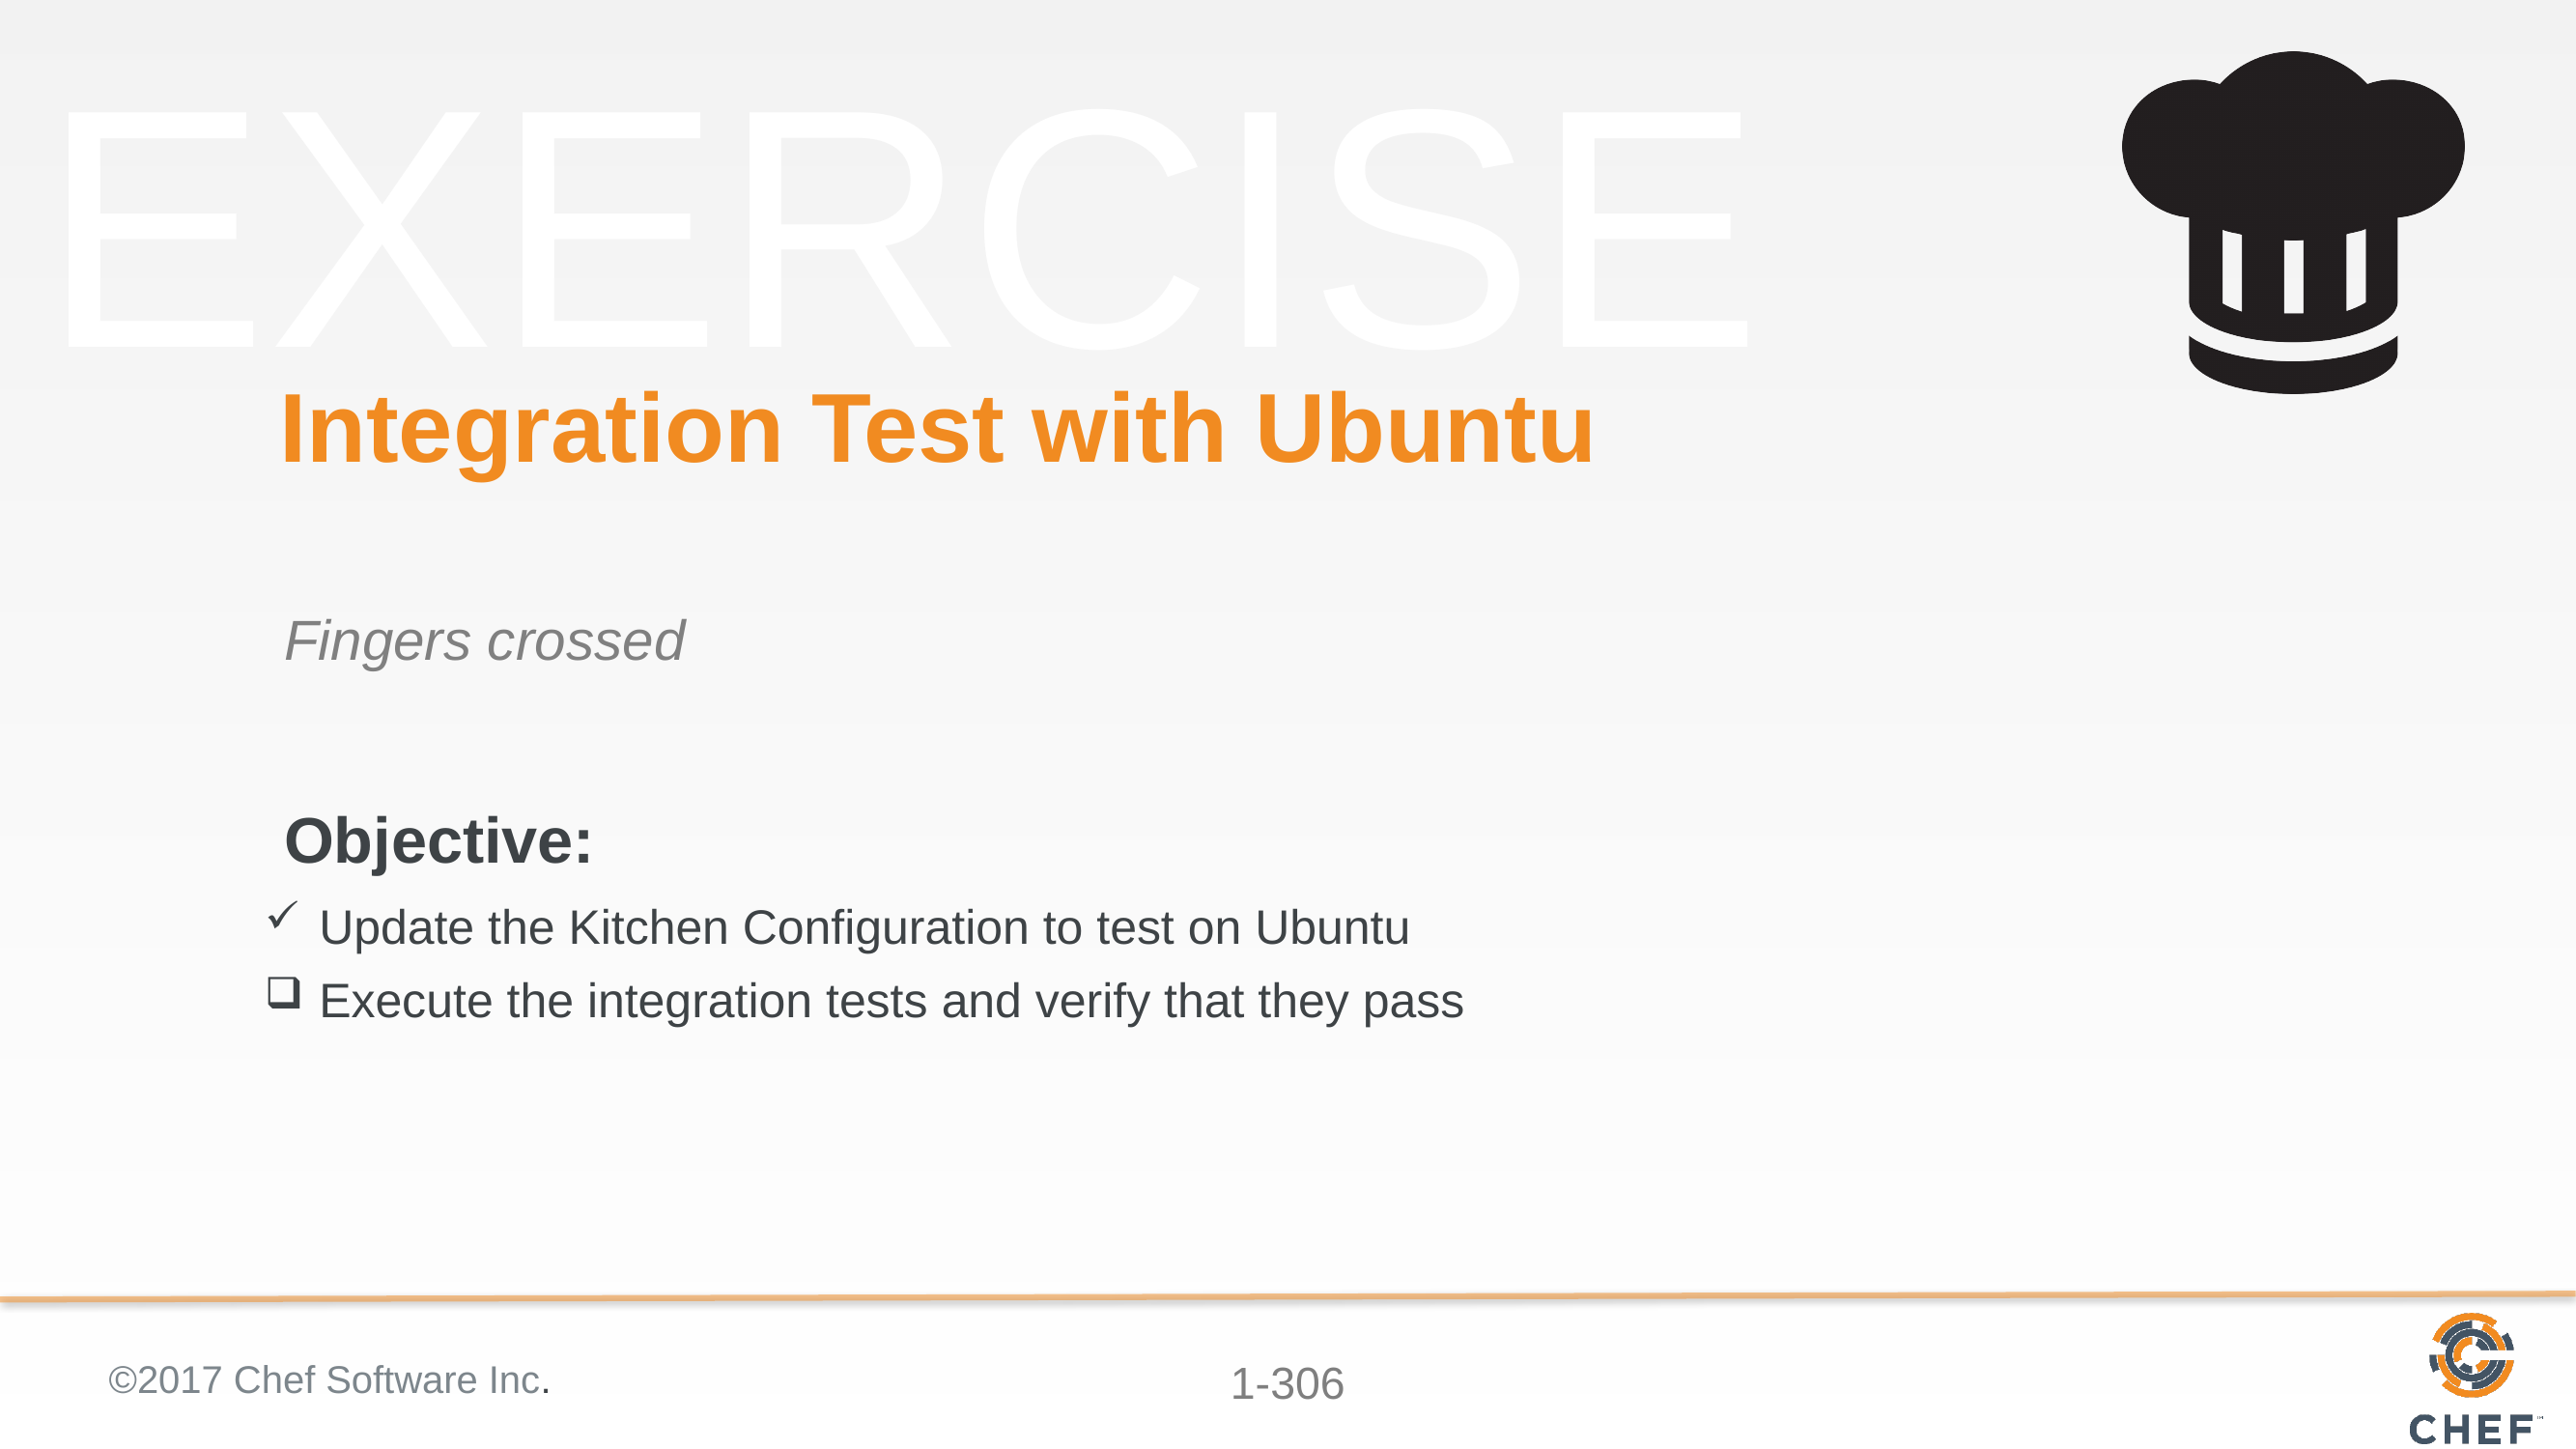

# Integration Test with Ubuntu
Fingers crossed
Update the Kitchen Configuration to test on Ubuntu
Execute the integration tests and verify that they pass